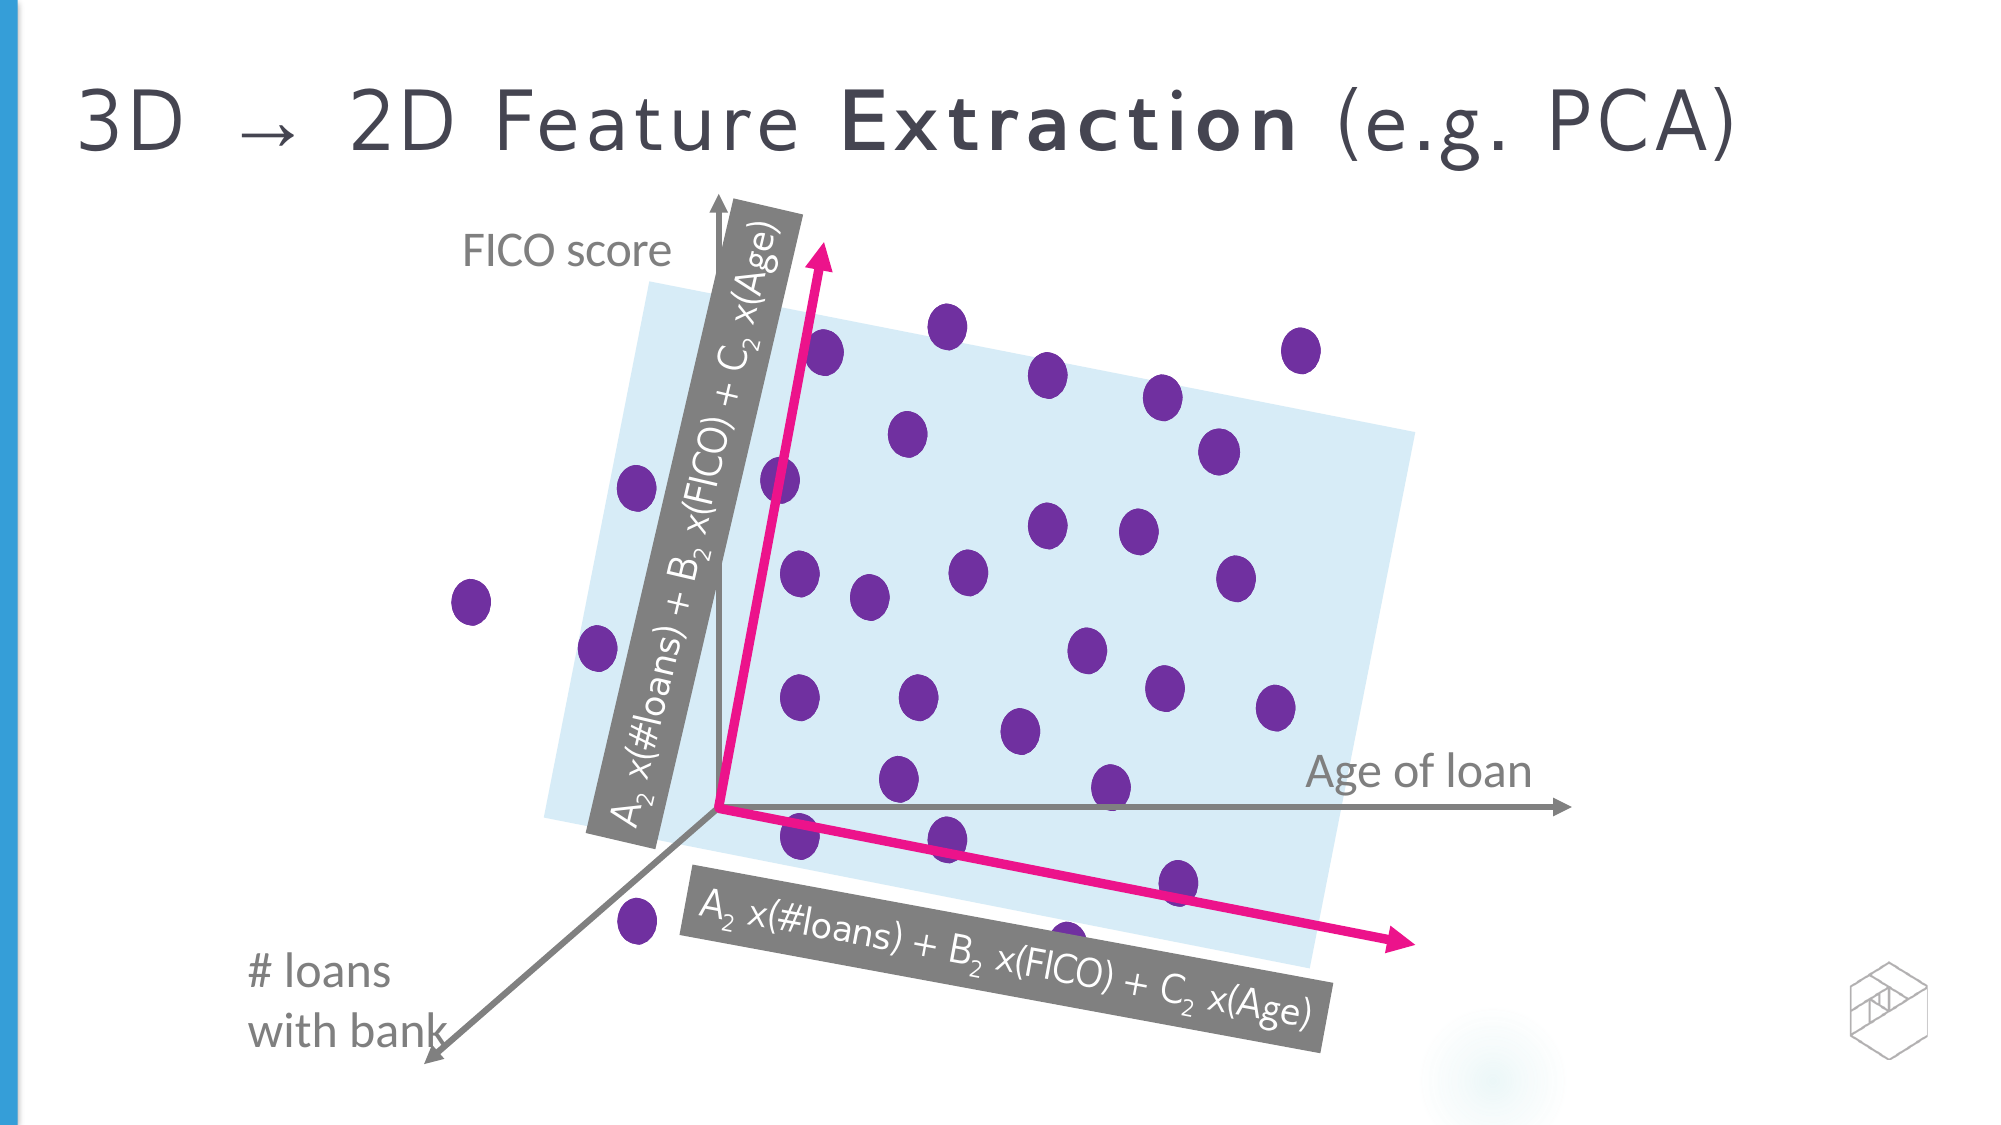

# 3D → 2D Feature Extraction (e.g. PCA)
FICO score

A2 x(#loans) + B2 x(FICO) + C2 x(Age)

Age of loan

A2 x(#loans) + B2 x(FICO) + C2 x(Age)
# loans with bank